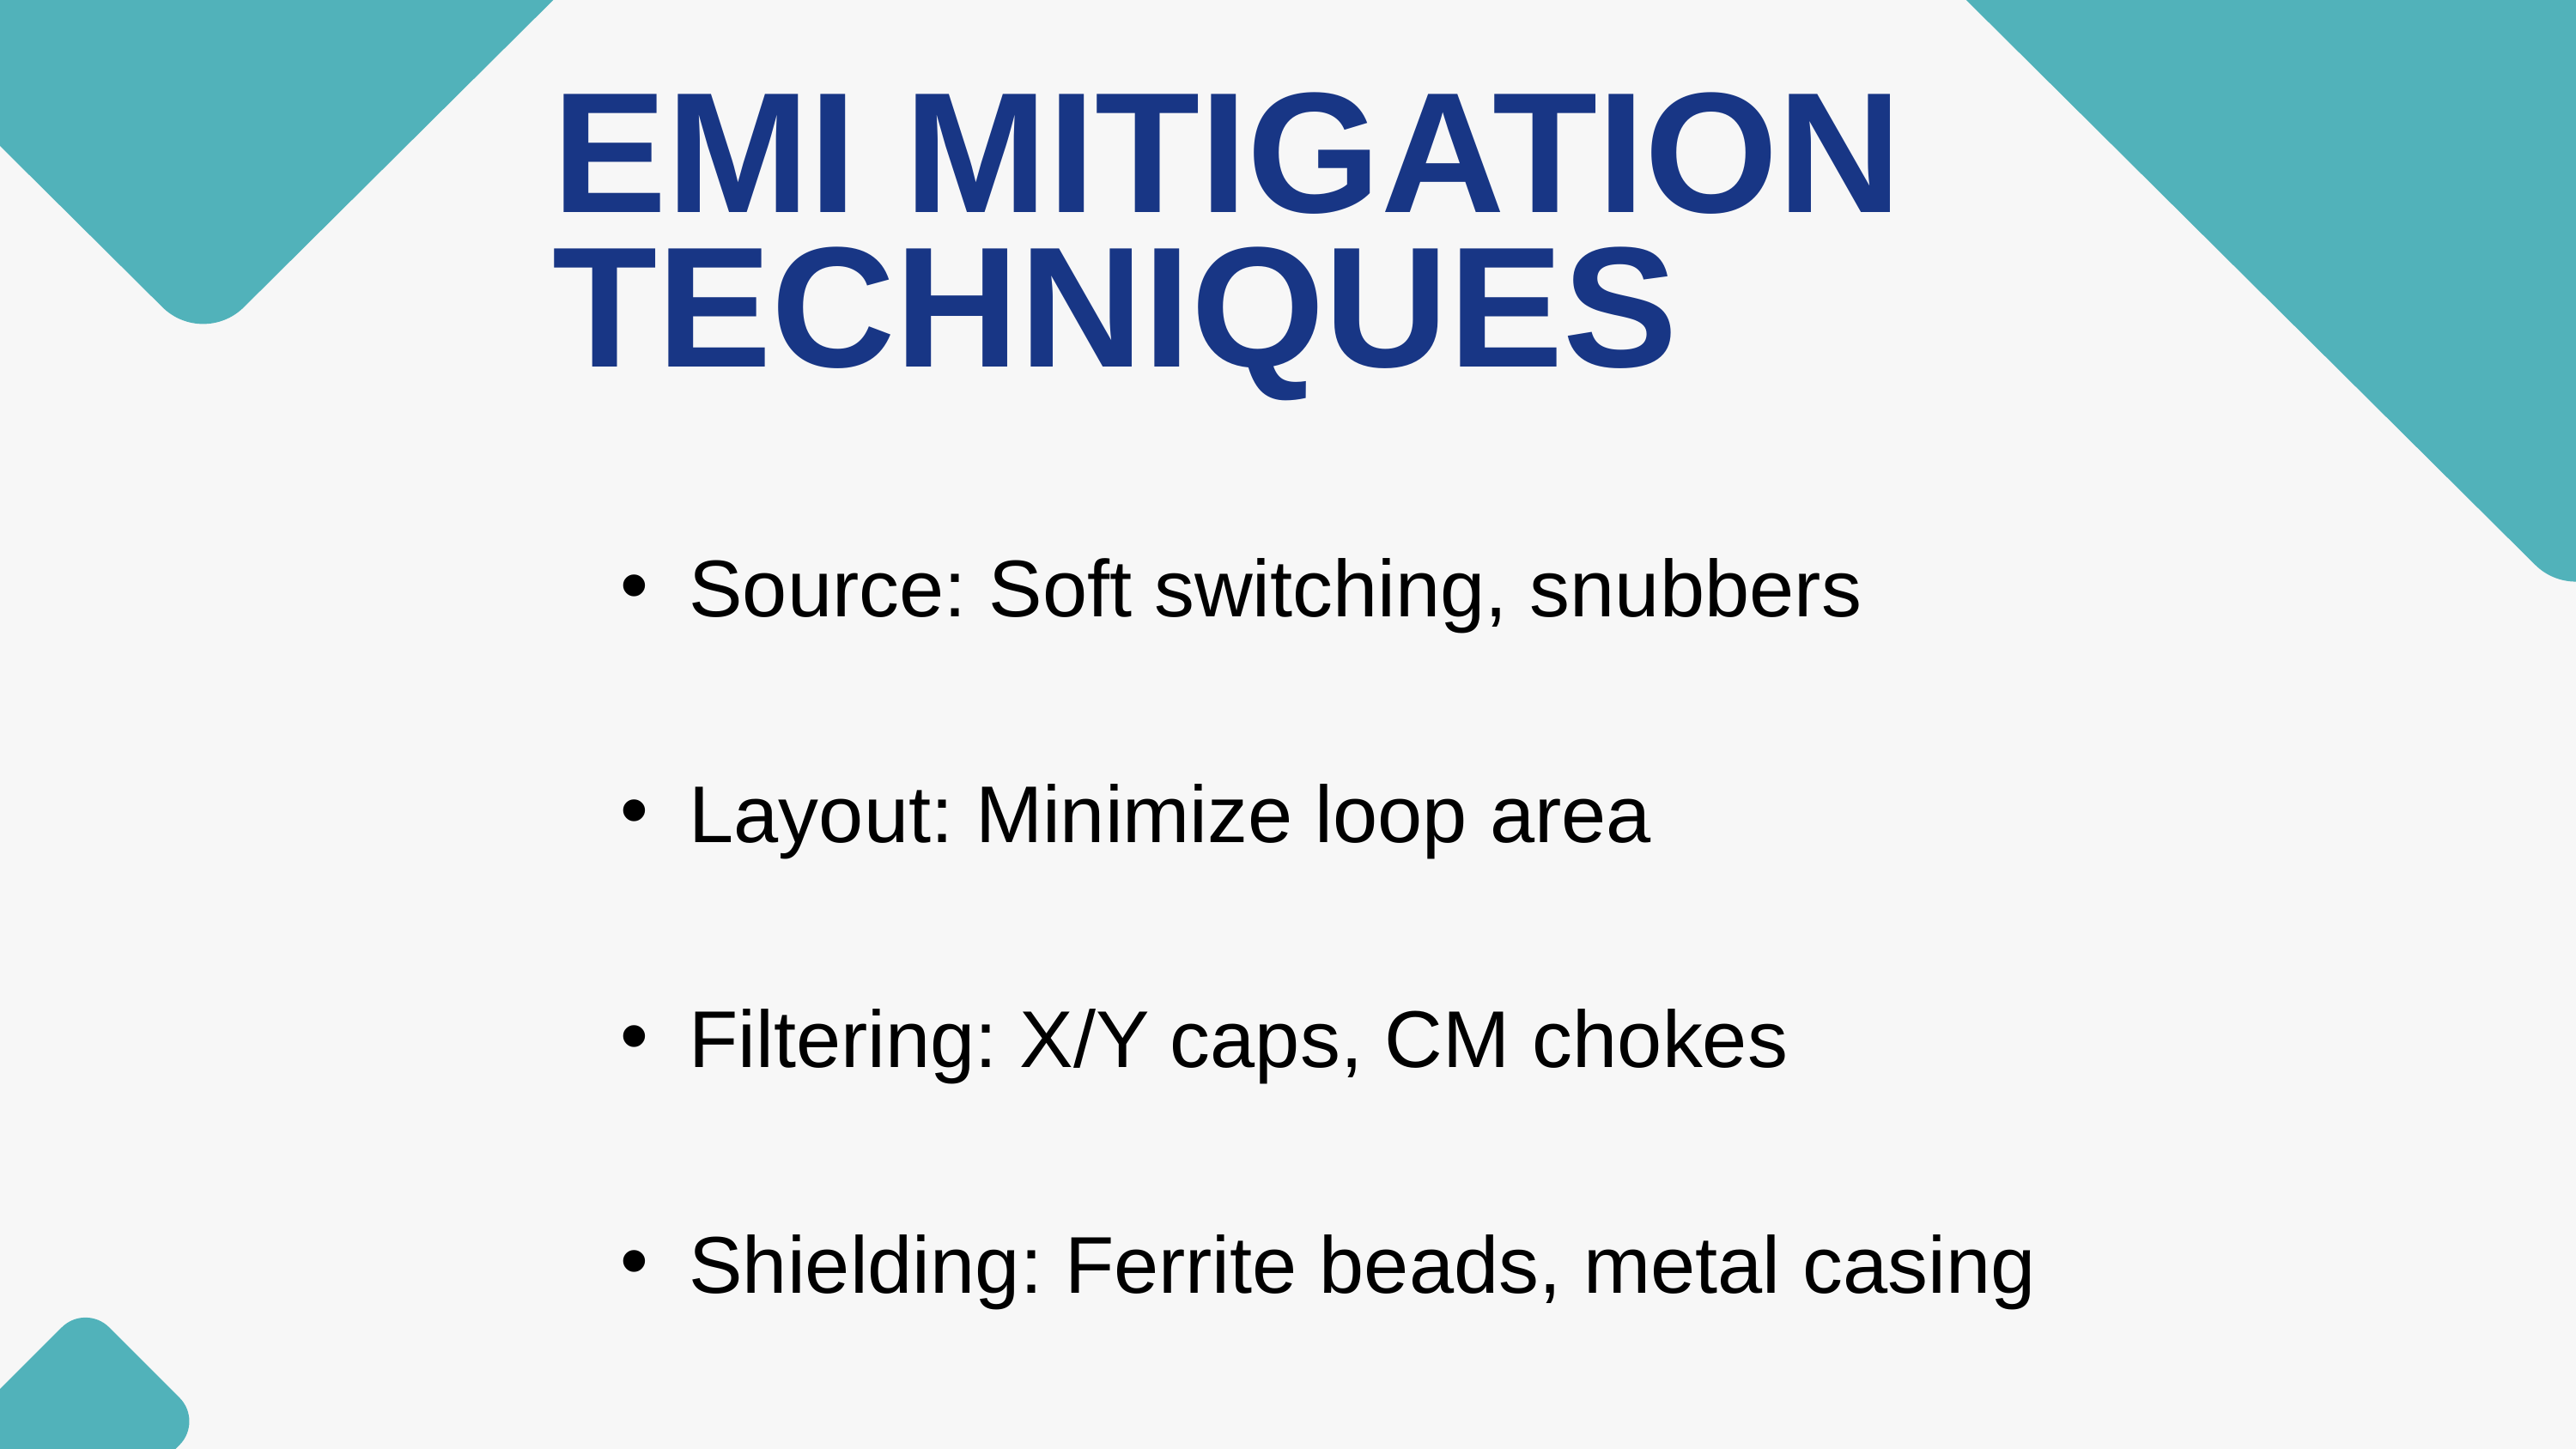

EMI MITIGATION TECHNIQUES
Source: Soft switching, snubbers

Layout: Minimize loop area

Filtering: X/Y caps, CM chokes

Shielding: Ferrite beads, metal casing